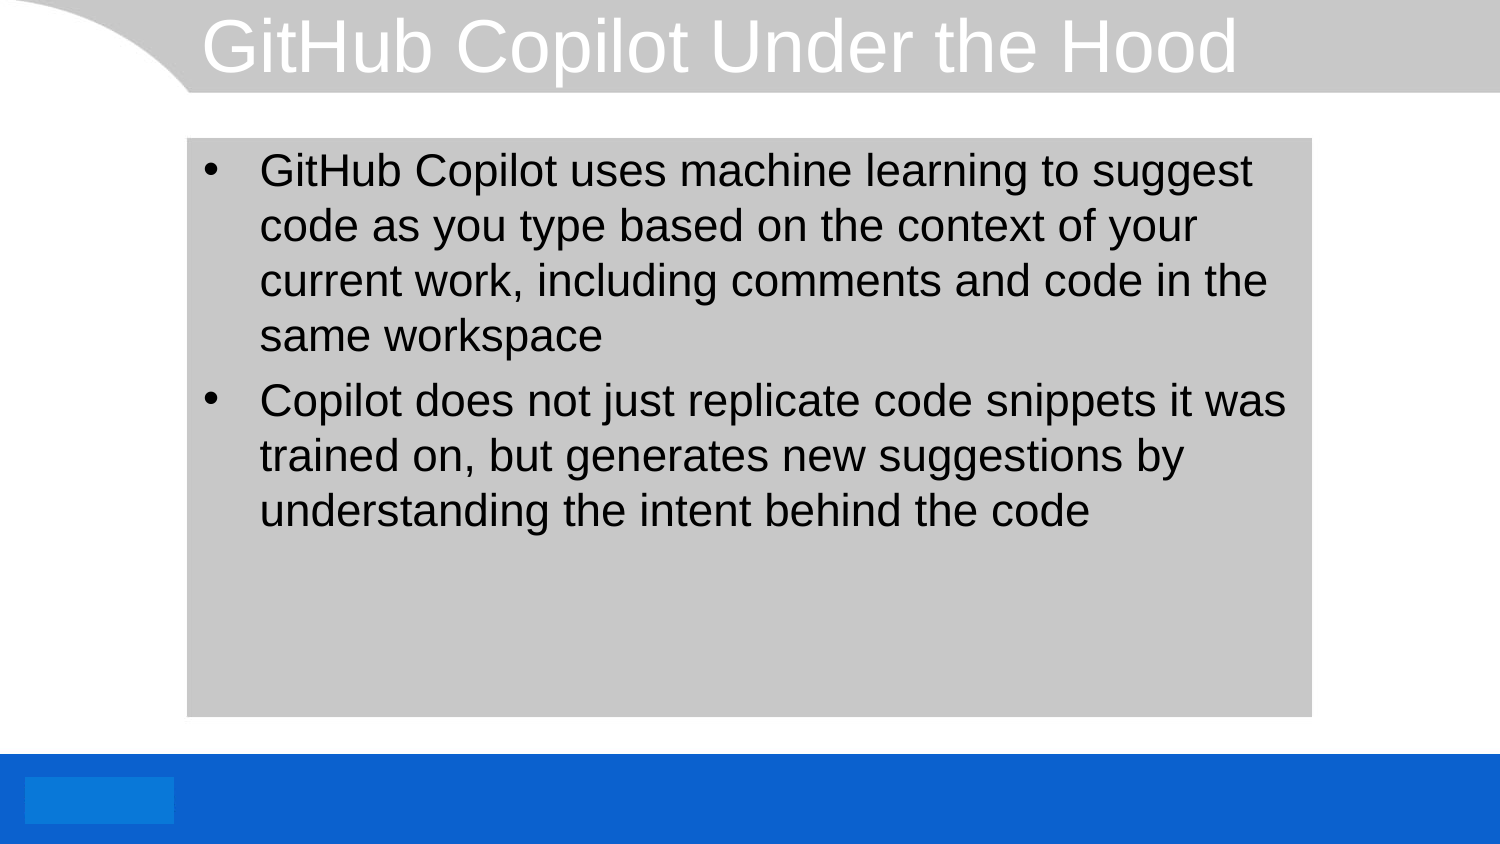

# GitHub Copilot Under the Hood
GitHub Copilot uses machine learning to suggest code as you type based on the context of your current work, including comments and code in the same workspace
Copilot does not just replicate code snippets it was trained on, but generates new suggestions by understanding the intent behind the code